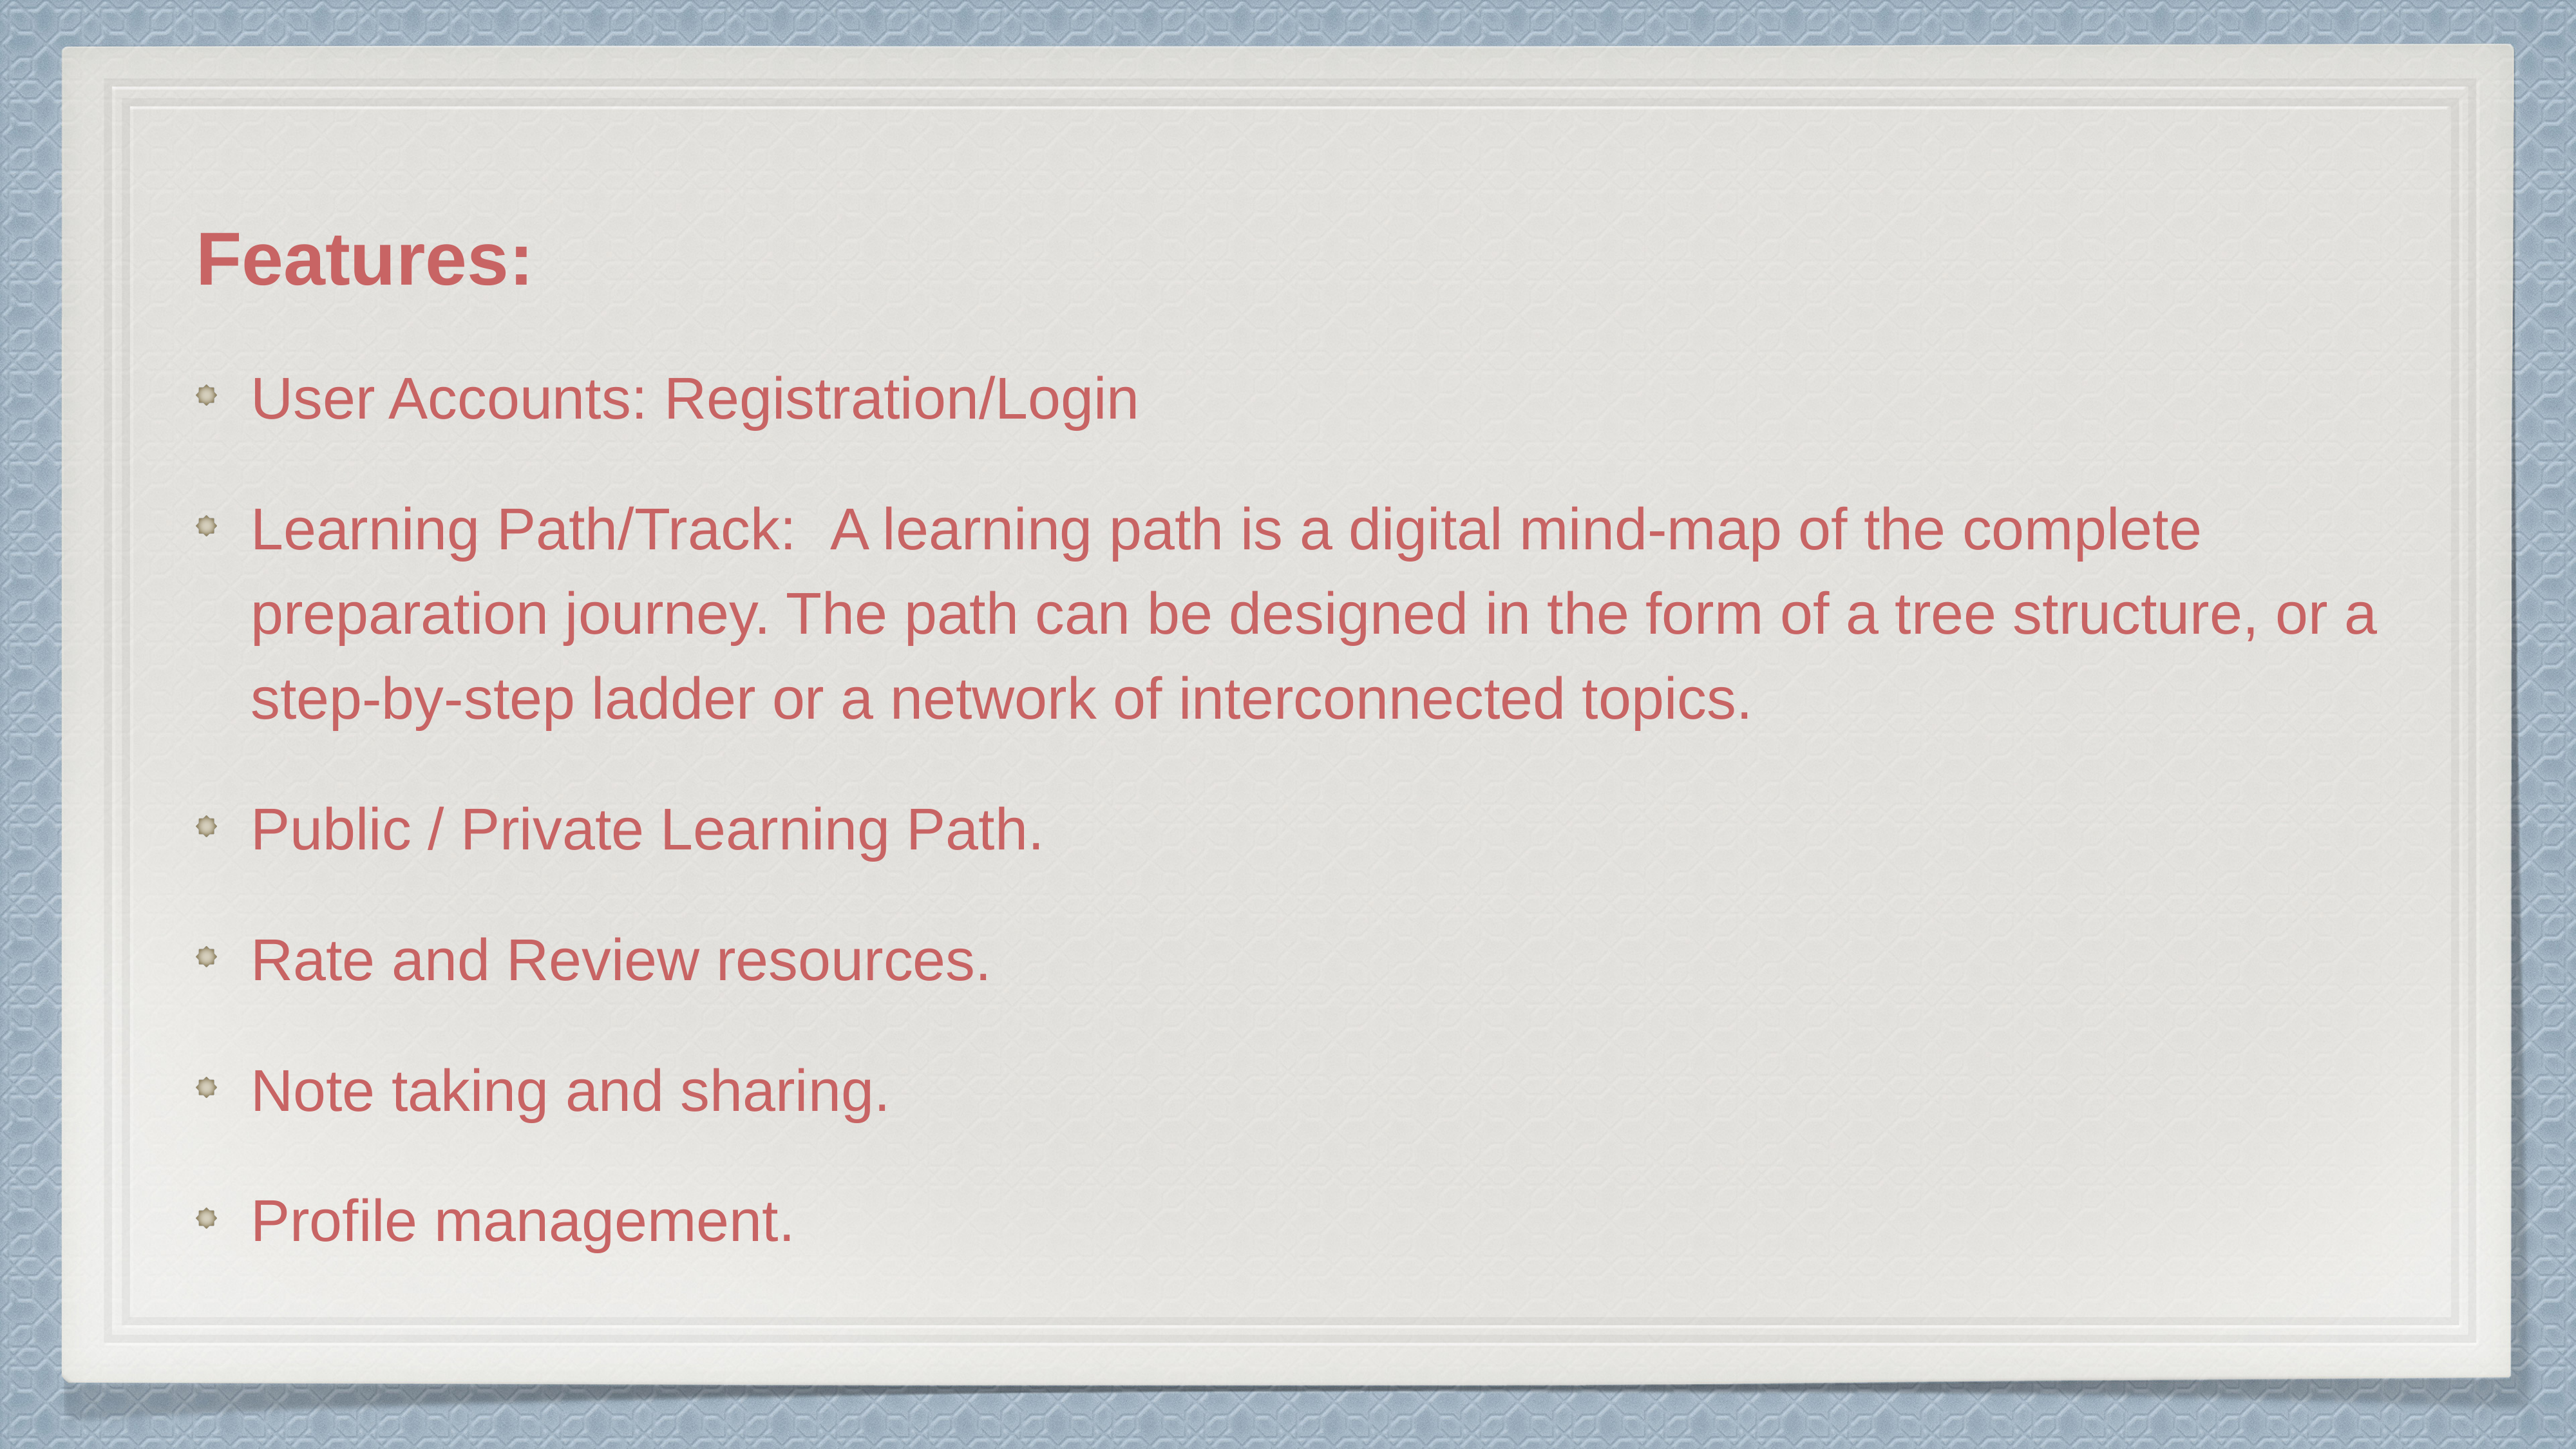

Features:
User Accounts: Registration/Login
Learning Path/Track: 	A learning path is a digital mind-map of the complete preparation journey. The path can be designed in the form of a tree structure, or a step-by-step ladder or a network of interconnected topics.
Public / Private Learning Path.
Rate and Review resources.
Note taking and sharing.
Profile management.